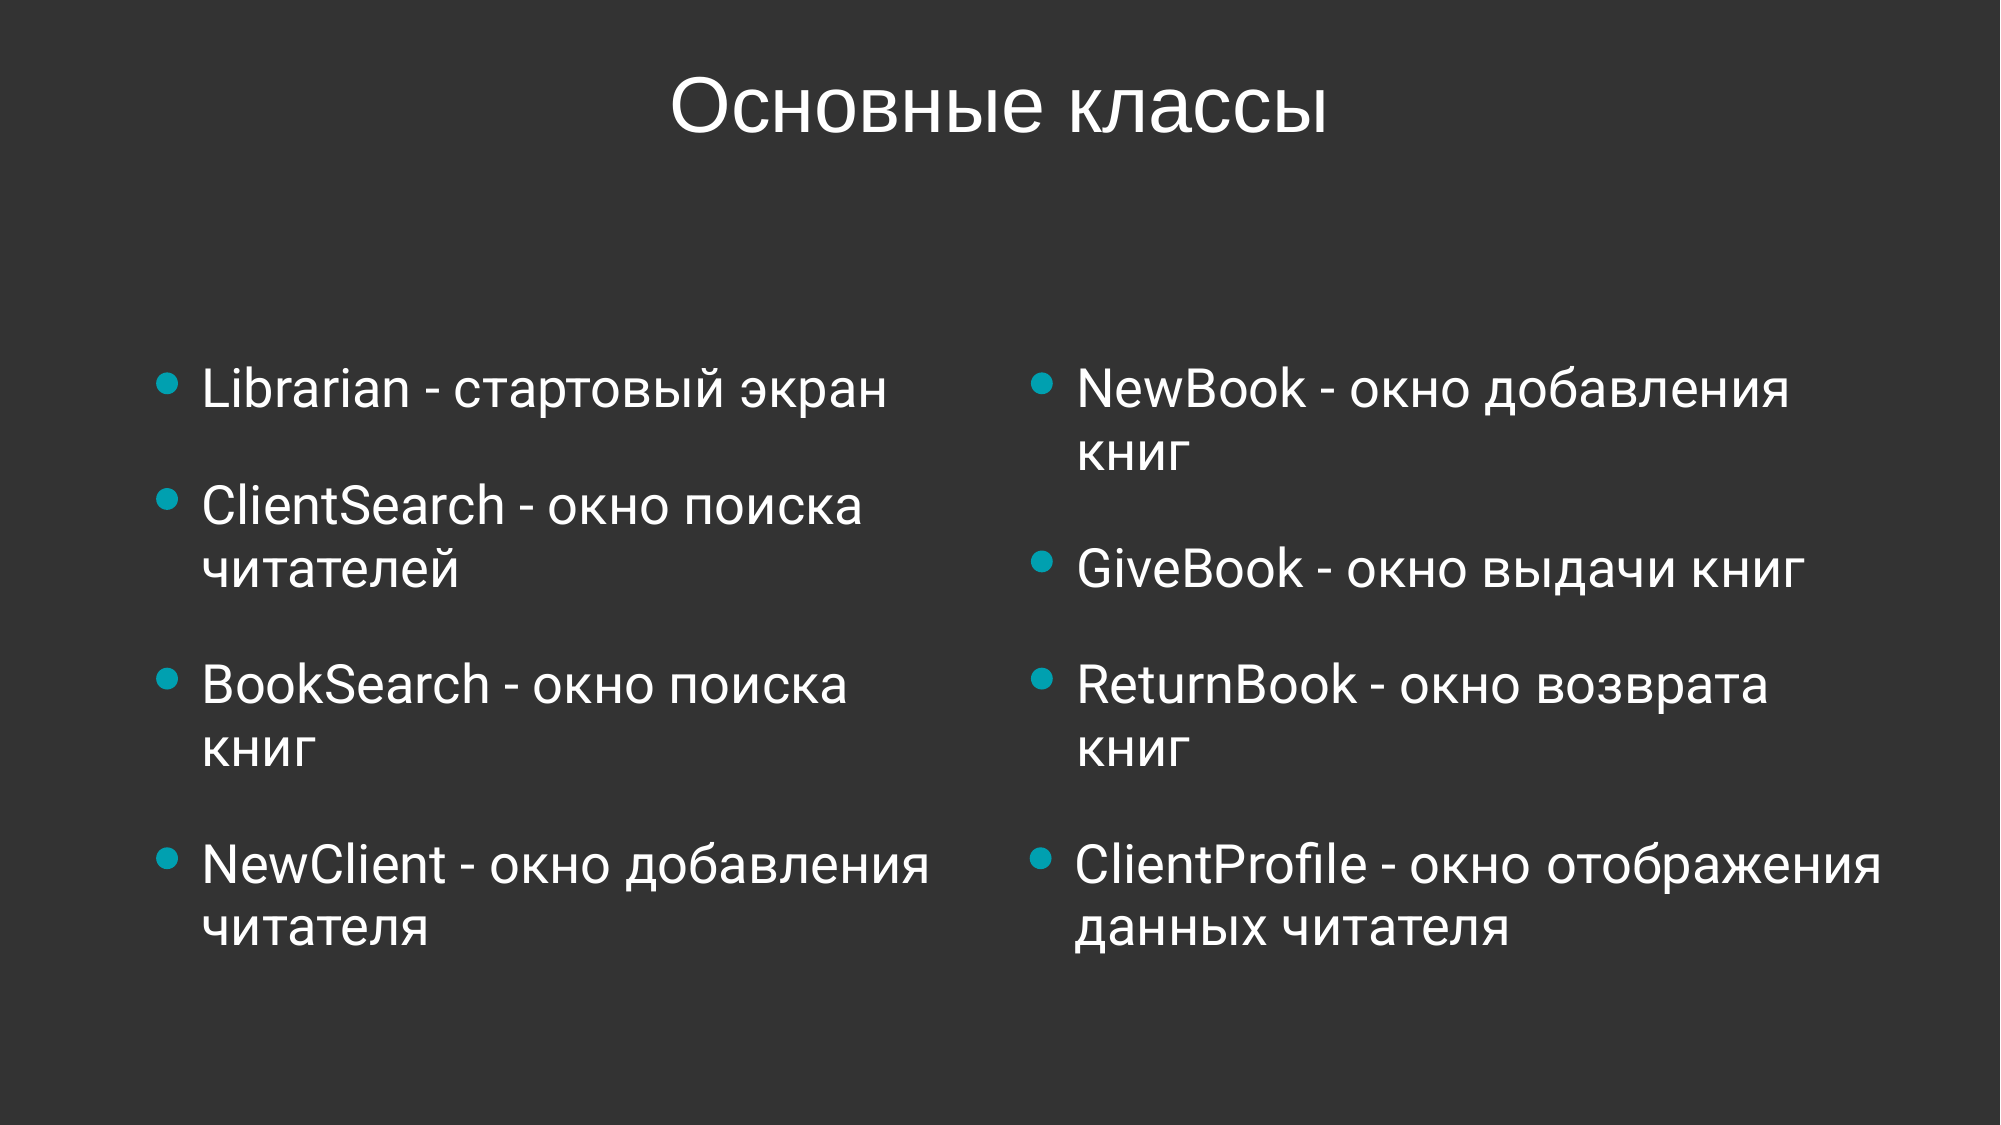

Основные классы
Librarian - стартовый экран
NewBook - окно добавления
книг

ClientSearch - окно поиска
читателей

GiveBook - окно выдачи книг

BookSearch - окно поиска
книг
ReturnBook - окно возврата
книг

ClientProfile - окно отображения данных читателя
NewClient - окно добавления
читателя